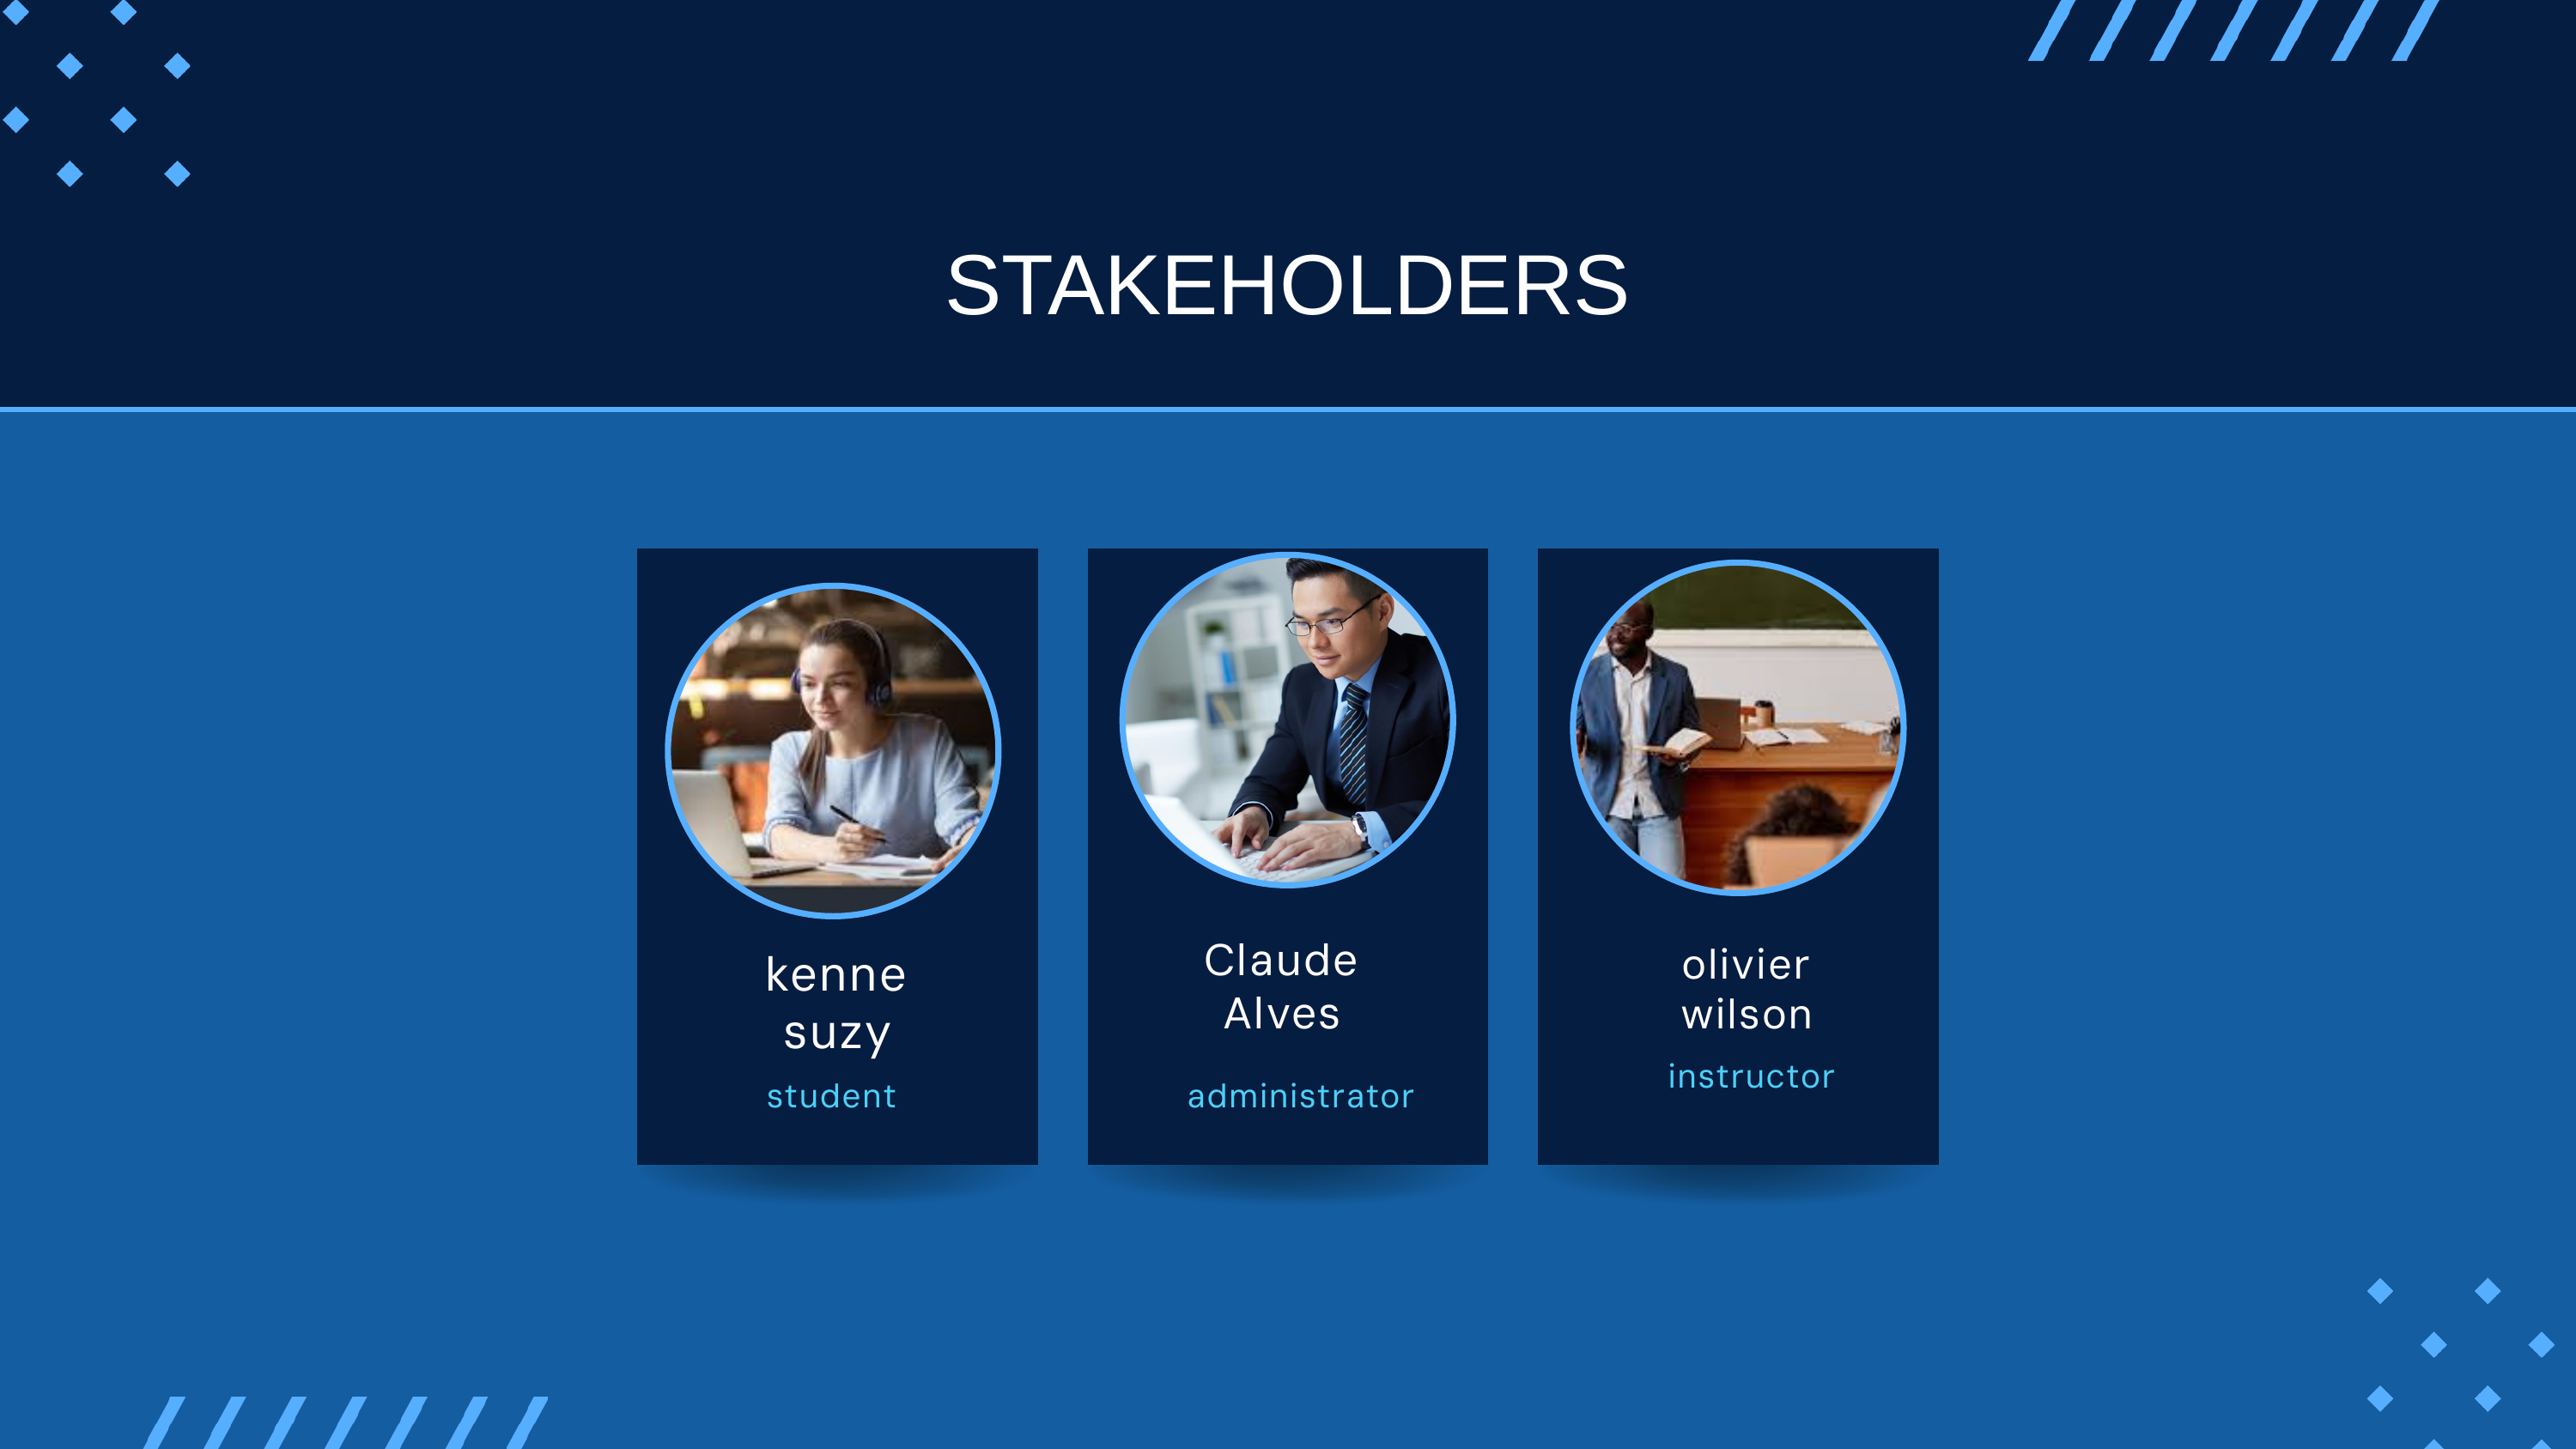

STAKEHOLDERS

Claude Alves
olivier wilson
kenne suzy
instructor
administrator
student